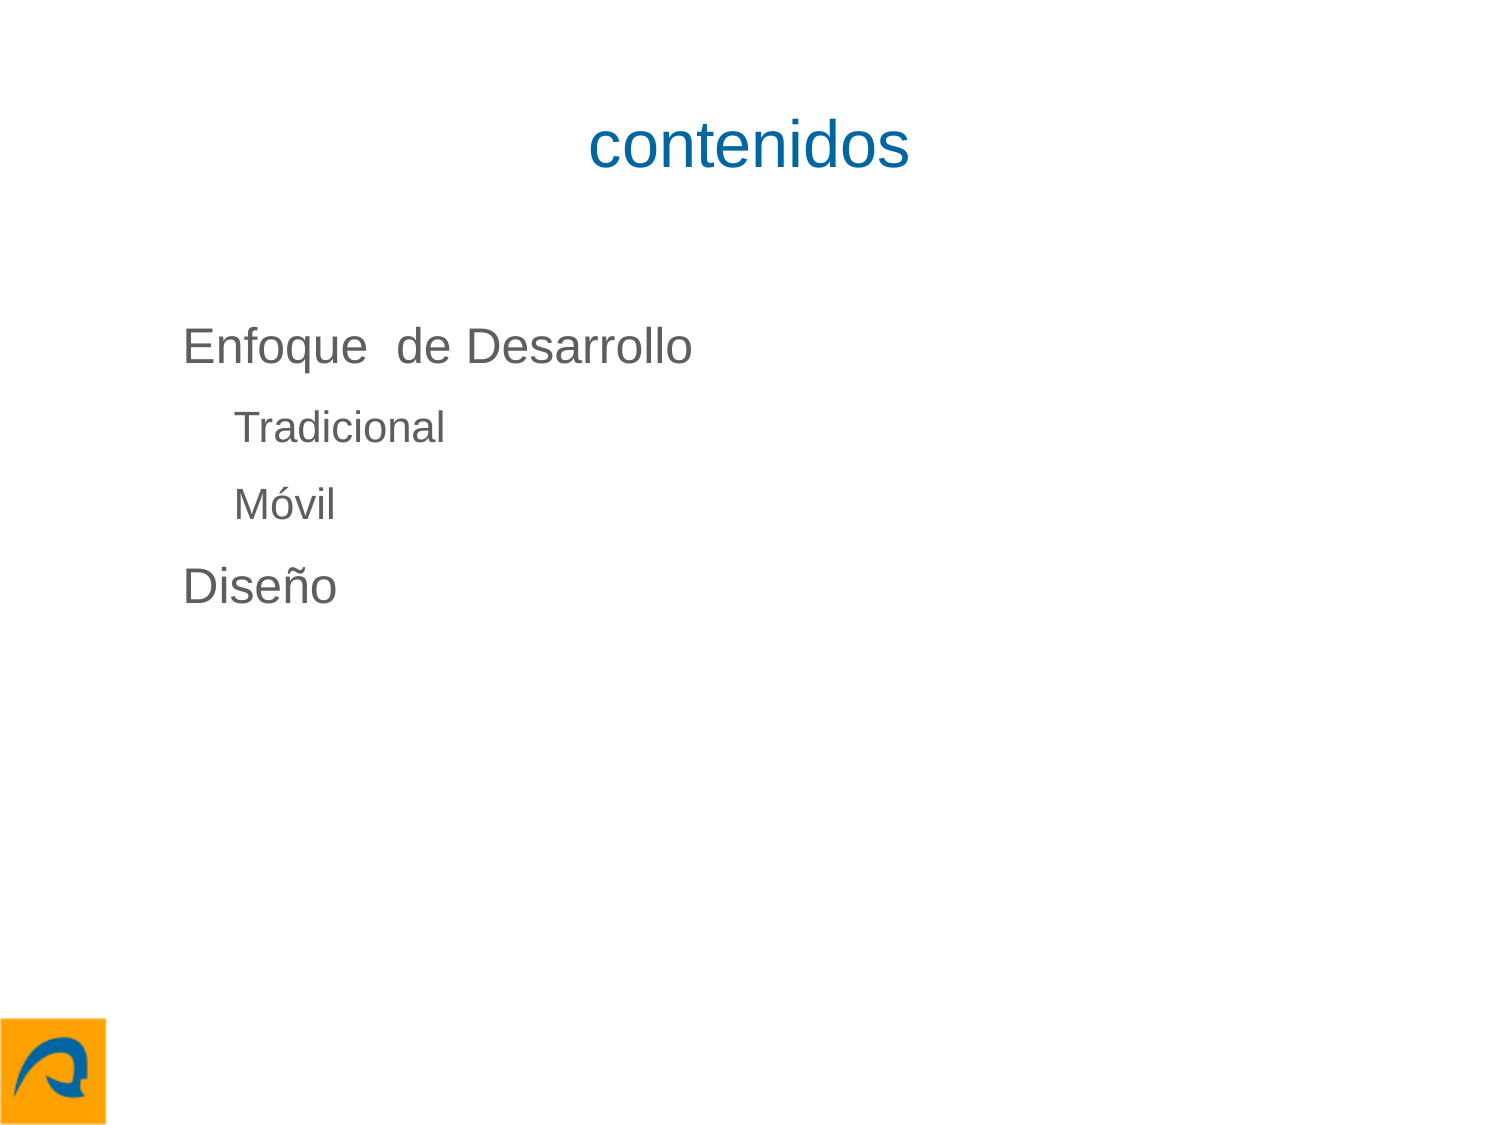

# contenidos
Enfoque  de Desarrollo
Tradicional
Móvil
Diseño